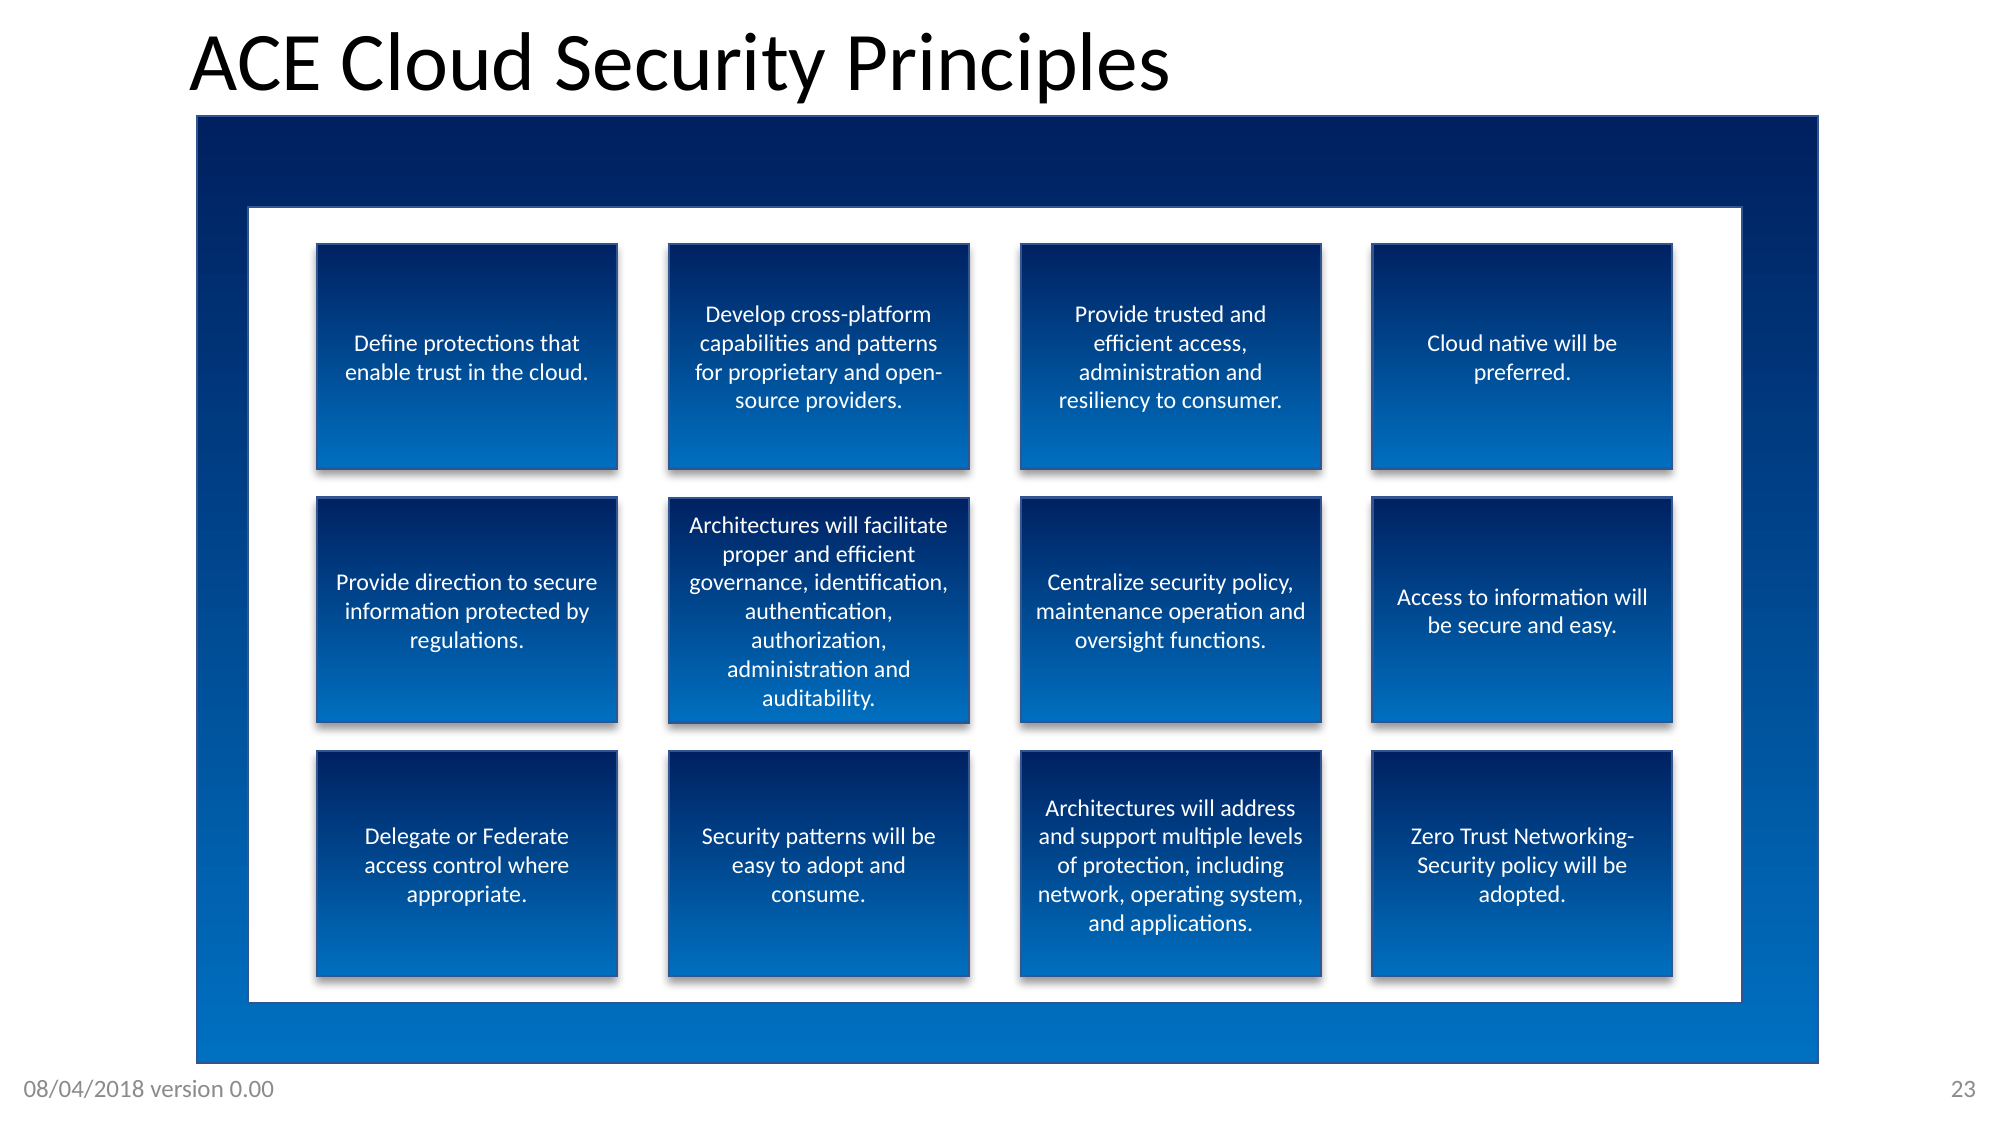

ACE Cloud Security Principles

Define protections that enable trust in the cloud.
Develop cross-platform capabilities and patterns for proprietary and open-source providers.
Provide trusted and efficient access, administration and resiliency to consumer.
Cloud native will be preferred.
Provide direction to secure information protected by regulations.
Centralize security policy, maintenance operation and oversight functions.
Access to information will be secure and easy.
Architectures will facilitate proper and efficient governance, identification, authentication, authorization, administration and auditability.
Delegate or Federate access control where appropriate.
Security patterns will be easy to adopt and consume.
Architectures will address and support multiple levels of protection, including network, operating system, and applications.
Zero Trust Networking-Security policy will be adopted.
08/04/2018 version 0.00
23